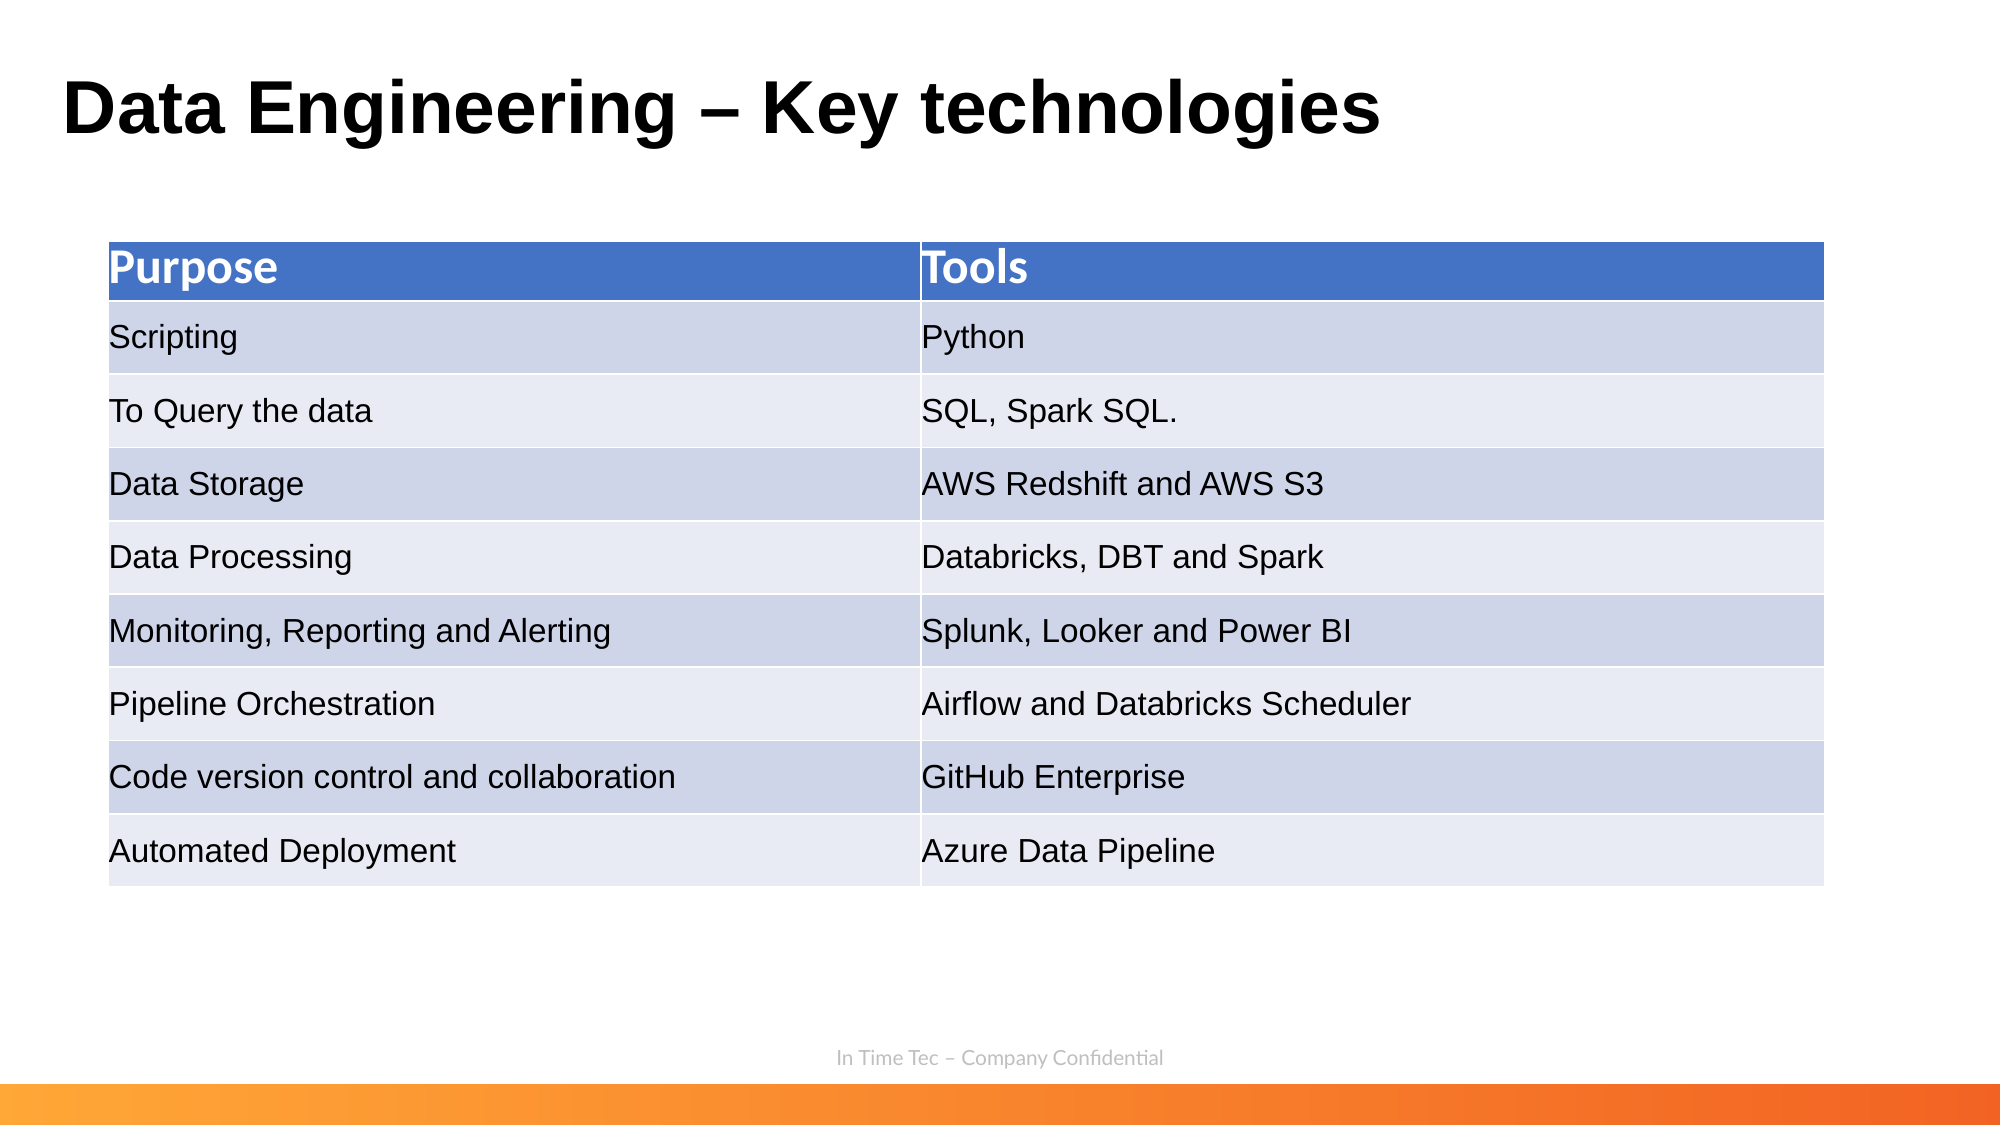

Data Engineering – Key technologies
| Purpose | Tools |
| --- | --- |
| Scripting | Python |
| To Query the data | SQL, Spark SQL. |
| Data Storage | AWS Redshift and AWS S3 |
| Data Processing | Databricks, DBT and Spark |
| Monitoring, Reporting and Alerting | Splunk, Looker and Power BI |
| Pipeline Orchestration | Airflow and Databricks Scheduler |
| Code version control and collaboration | GitHub Enterprise |
| Automated Deployment | Azure Data Pipeline |
In Time Tec – Company Confidential